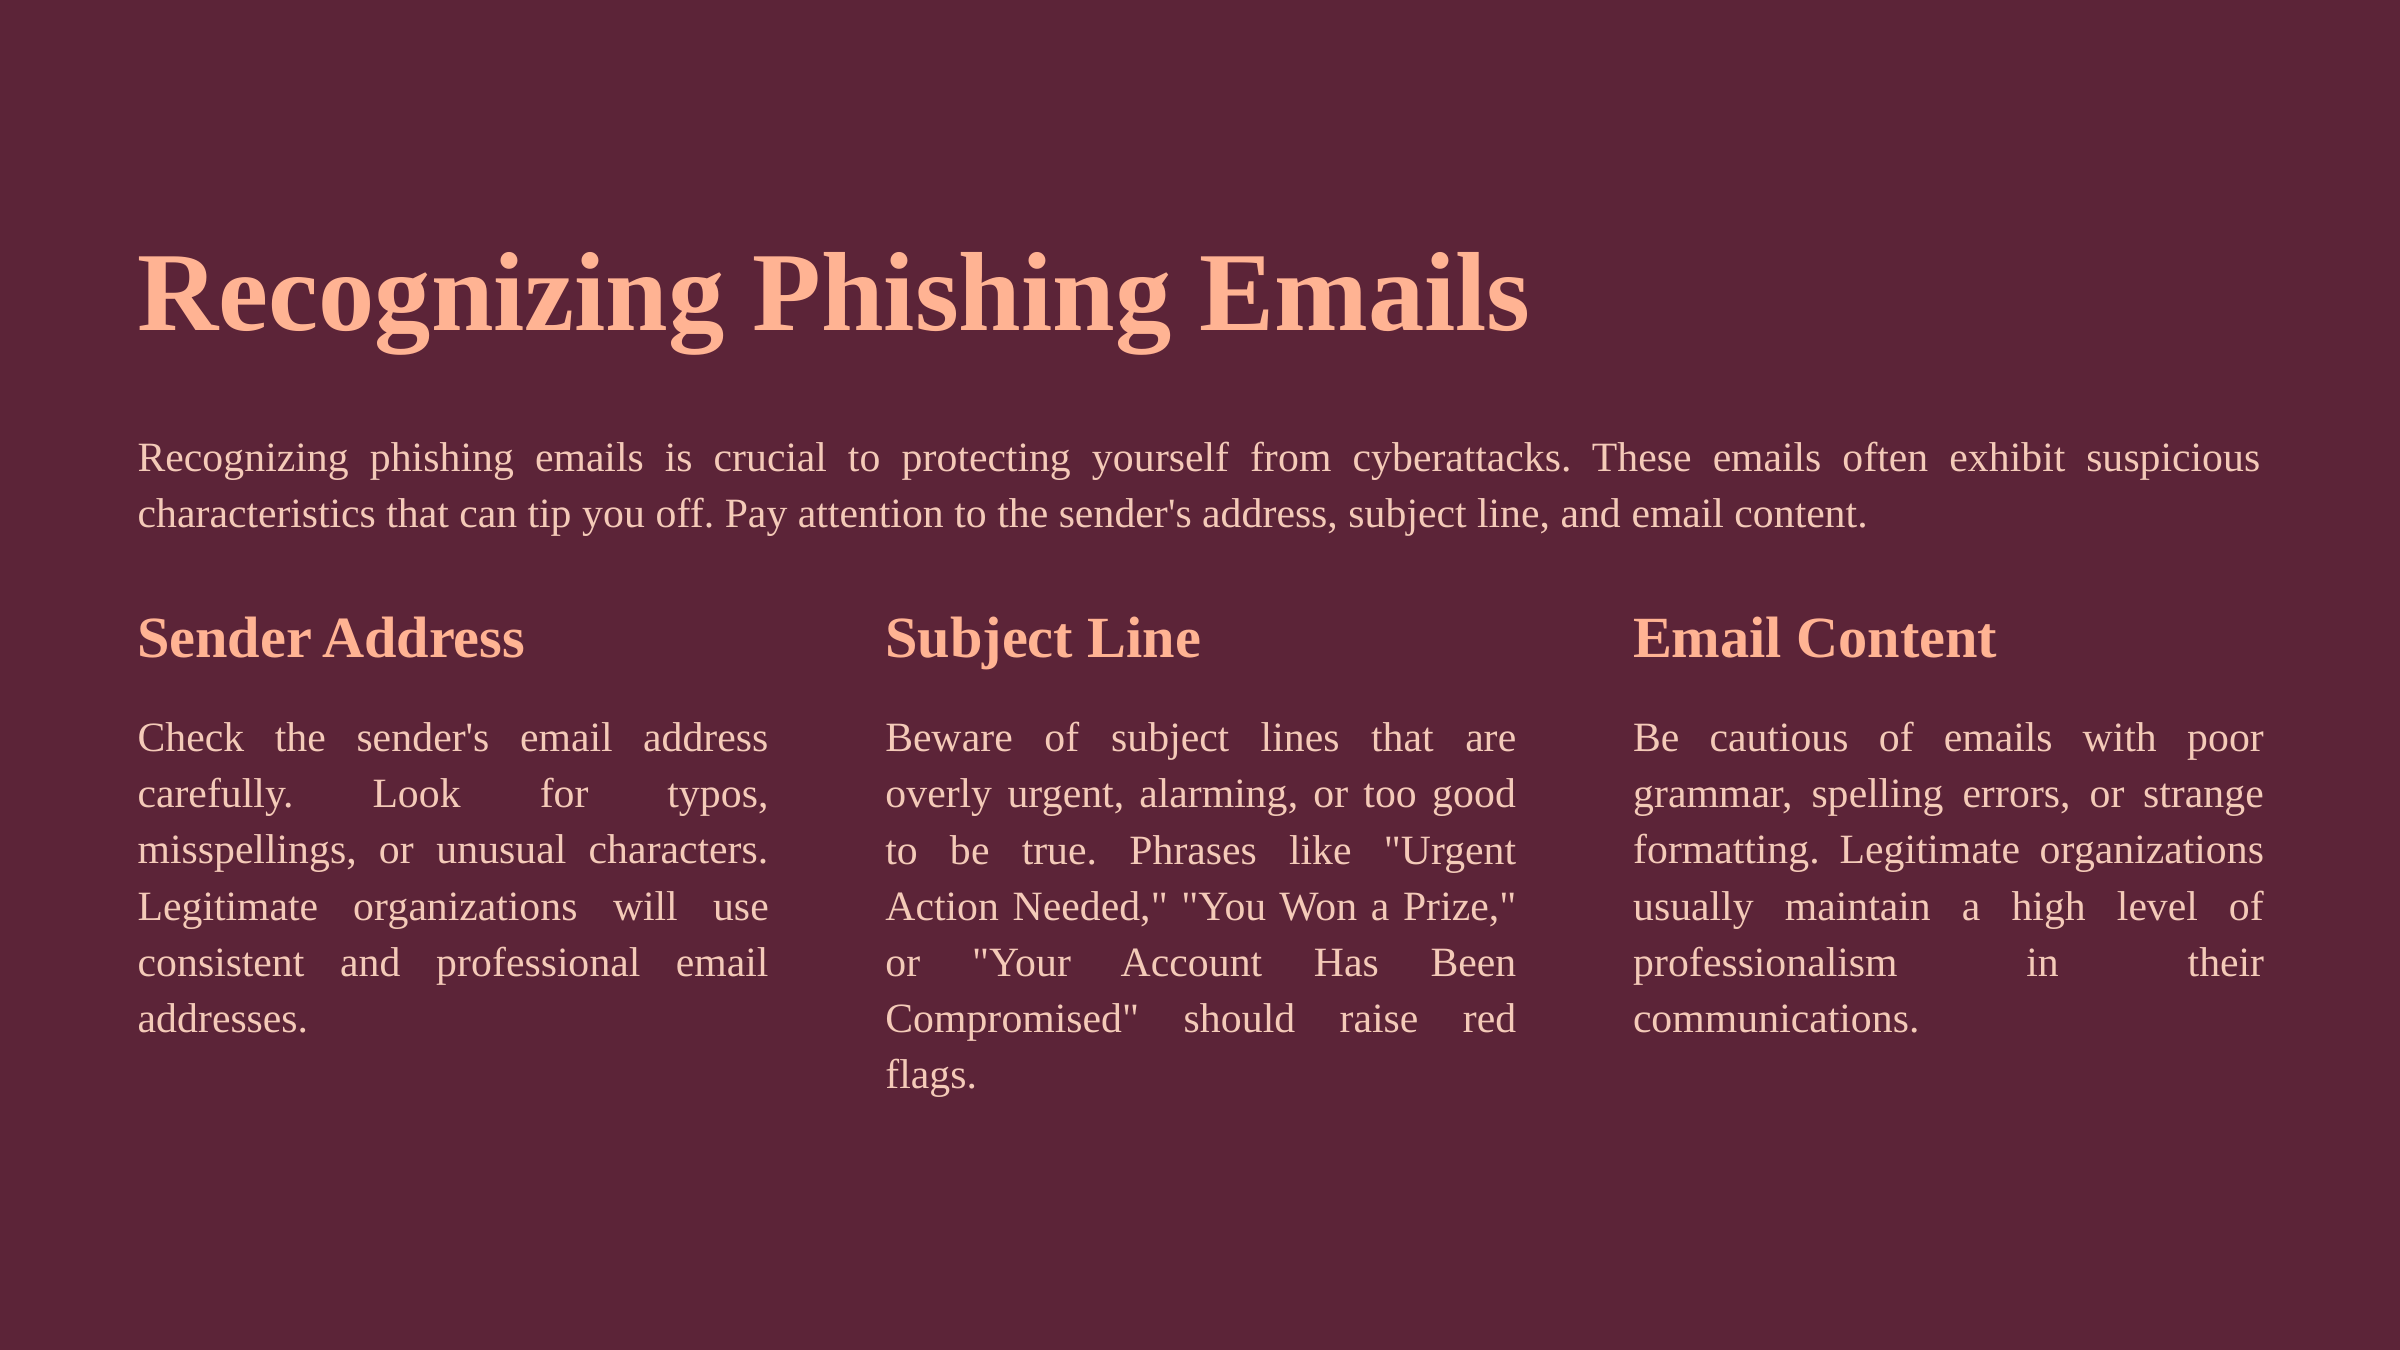

Recognizing Phishing Emails
Recognizing phishing emails is crucial to protecting yourself from cyberattacks. These emails often exhibit suspicious characteristics that can tip you off. Pay attention to the sender's address, subject line, and email content.
Sender Address
Subject Line
Email Content
Beware of subject lines that are overly urgent, alarming, or too good to be true. Phrases like "Urgent Action Needed," "You Won a Prize," or "Your Account Has Been Compromised" should raise red flags.
Check the sender's email address carefully. Look for typos, misspellings, or unusual characters. Legitimate organizations will use consistent and professional email addresses.
Be cautious of emails with poor grammar, spelling errors, or strange formatting. Legitimate organizations usually maintain a high level of professionalism in their communications.